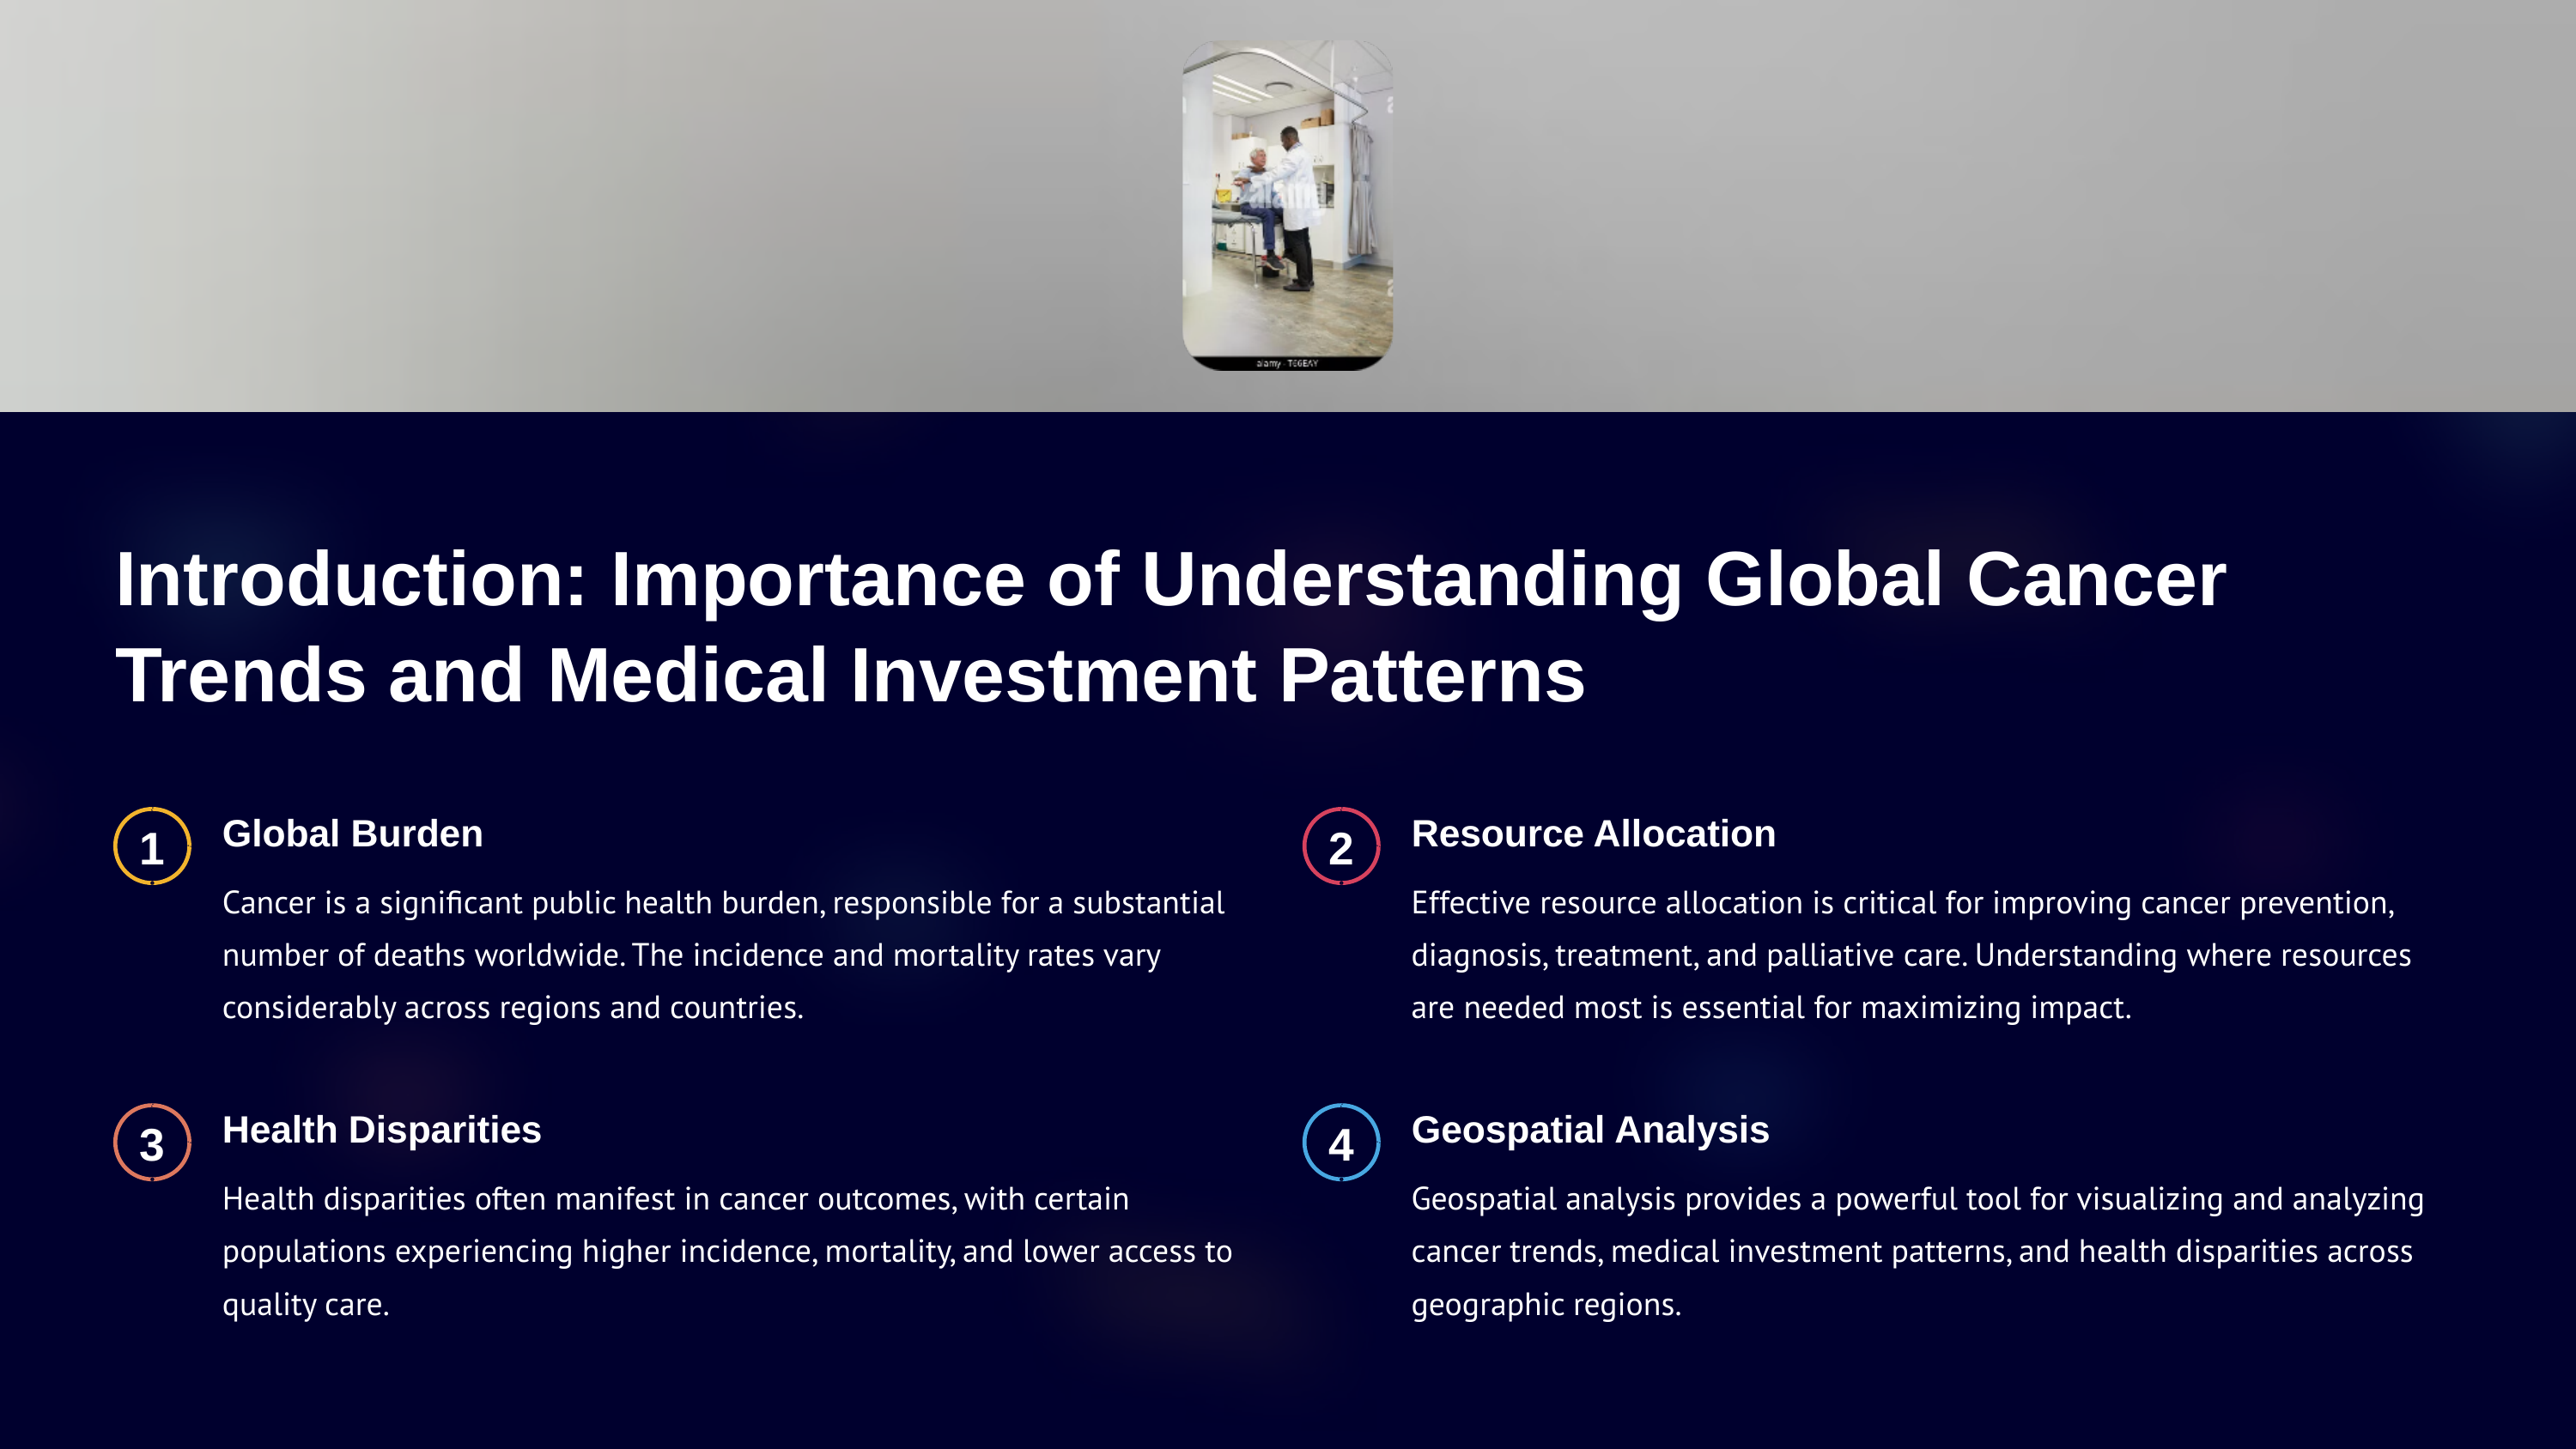

Introduction: Importance of Understanding Global Cancer Trends and Medical Investment Patterns
Global Burden
Resource Allocation

1
2
Cancer is a significant public health burden, responsible for a substantial number of deaths worldwide. The incidence and mortality rates vary considerably across regions and countries.
Effective resource allocation is critical for improving cancer prevention, diagnosis, treatment, and palliative care. Understanding where resources are needed most is essential for maximizing impact.
Health Disparities
Geospatial Analysis

3
4
Health disparities often manifest in cancer outcomes, with certain populations experiencing higher incidence, mortality, and lower access to quality care.
Geospatial analysis provides a powerful tool for visualizing and analyzing cancer trends, medical investment patterns, and health disparities across geographic regions.